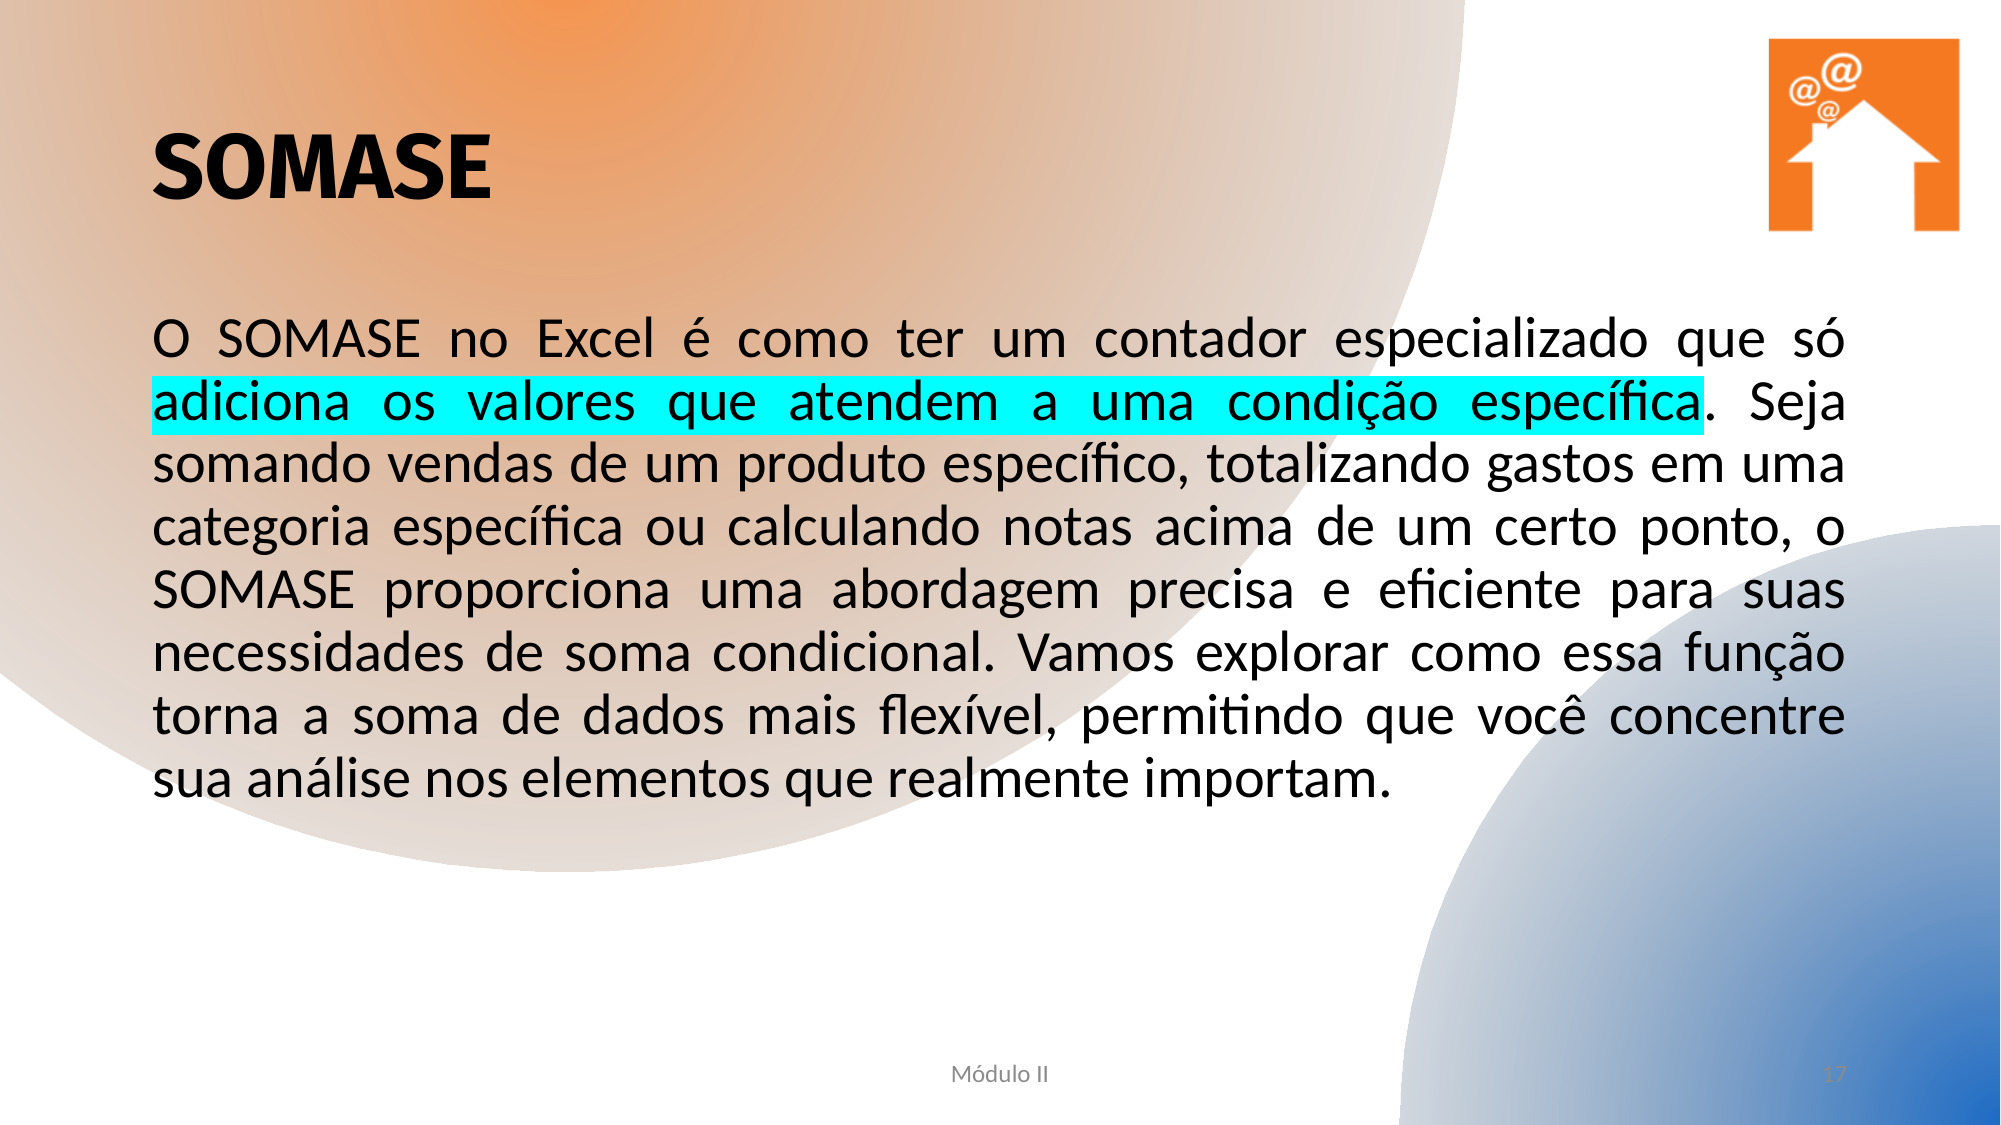

# SOMASE
O SOMASE no Excel é como ter um contador especializado que só adiciona os valores que atendem a uma condição específica. Seja somando vendas de um produto específico, totalizando gastos em uma categoria específica ou calculando notas acima de um certo ponto, o SOMASE proporciona uma abordagem precisa e eficiente para suas necessidades de soma condicional. Vamos explorar como essa função torna a soma de dados mais flexível, permitindo que você concentre sua análise nos elementos que realmente importam.
Módulo II
17